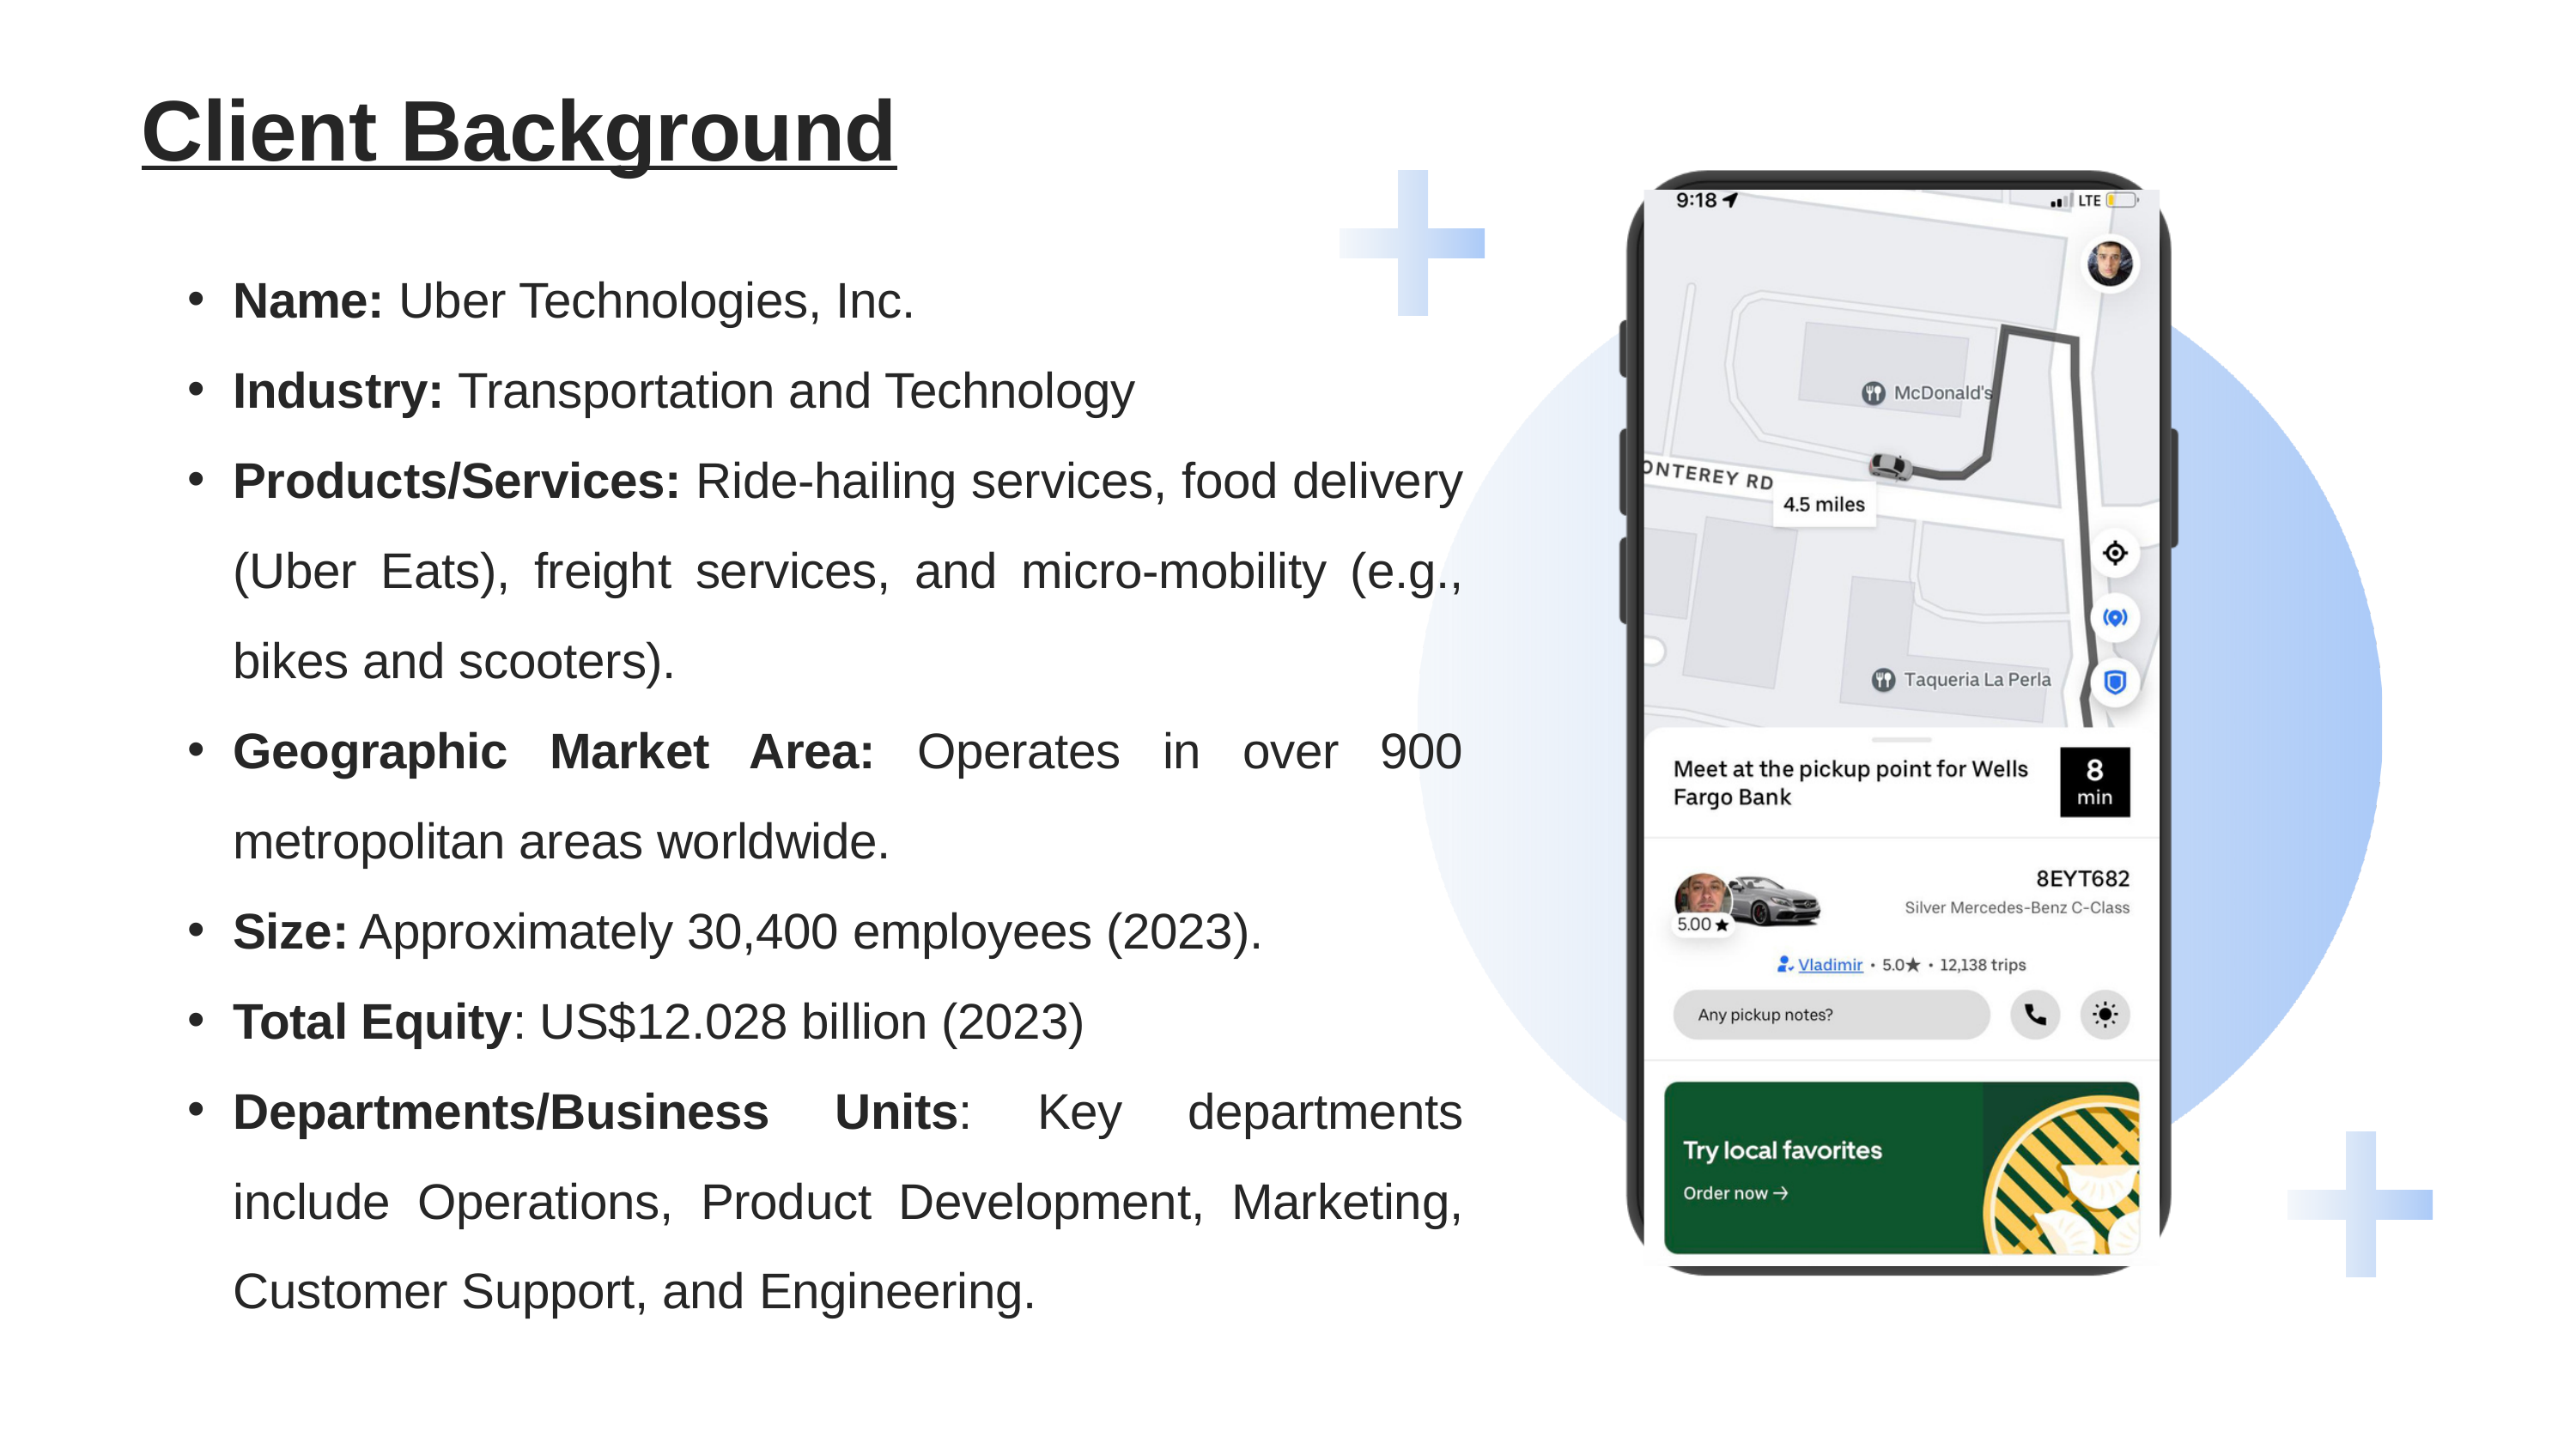

Client Background

Name: Uber Technologies, Inc.
Industry: Transportation and Technology
Products/Services: Ride-hailing services, food delivery (Uber Eats), freight services, and micro-mobility (e.g., bikes and scooters).
Geographic Market Area: Operates in over 900 metropolitan areas worldwide.
Size: Approximately 30,400 employees (2023).
Total Equity: US$12.028 billion (2023) ​
Departments/Business Units: Key departments include Operations, Product Development, Marketing, Customer Support, and Engineering. ​